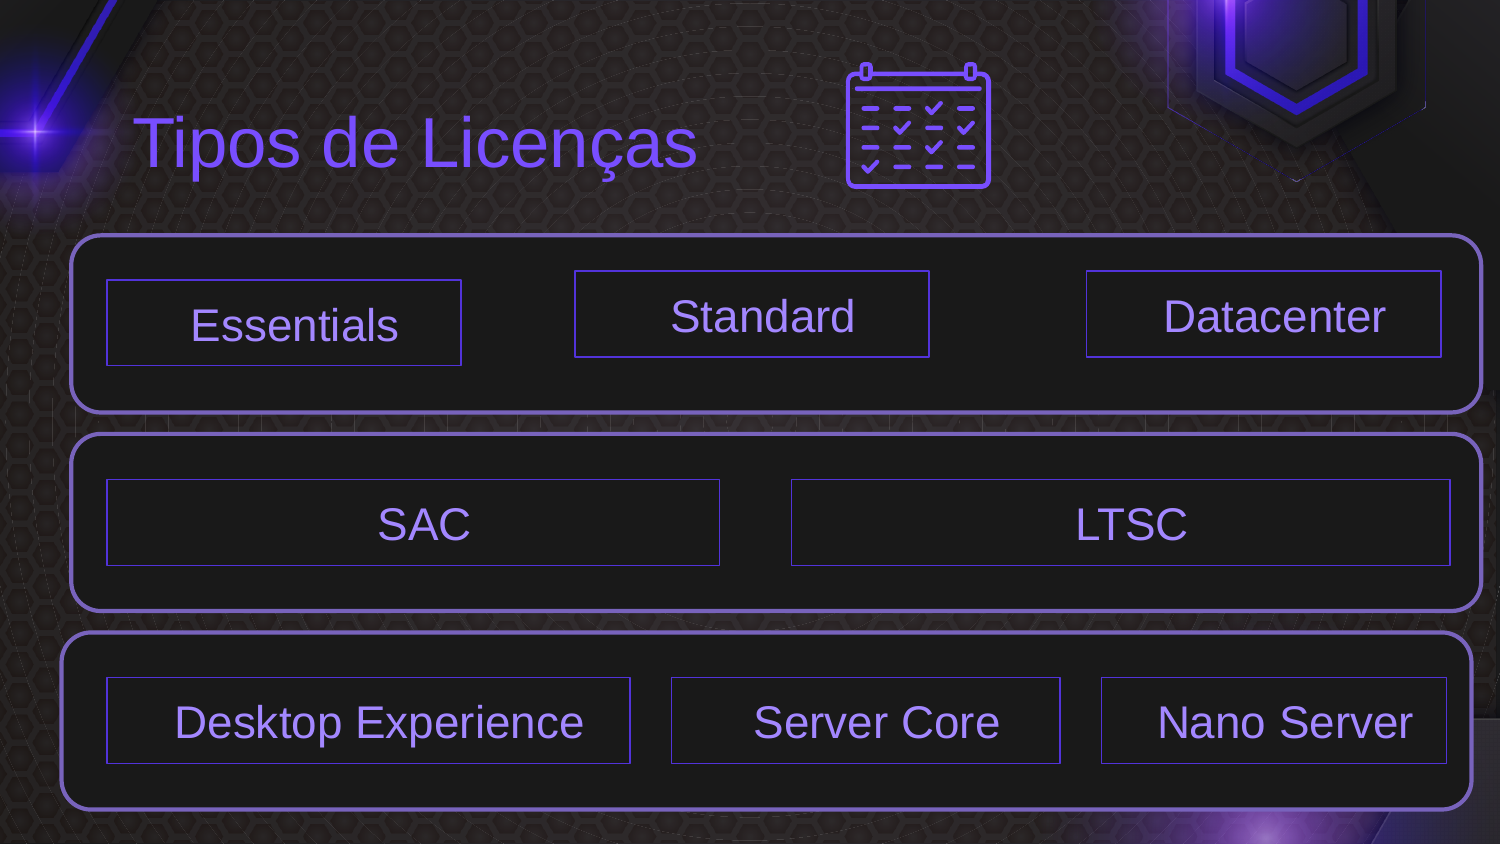

# Tipos de Licenças

Standard
Datacenter
Essentials

SAC
LTSC

Desktop Experience
Server Core
Nano Server